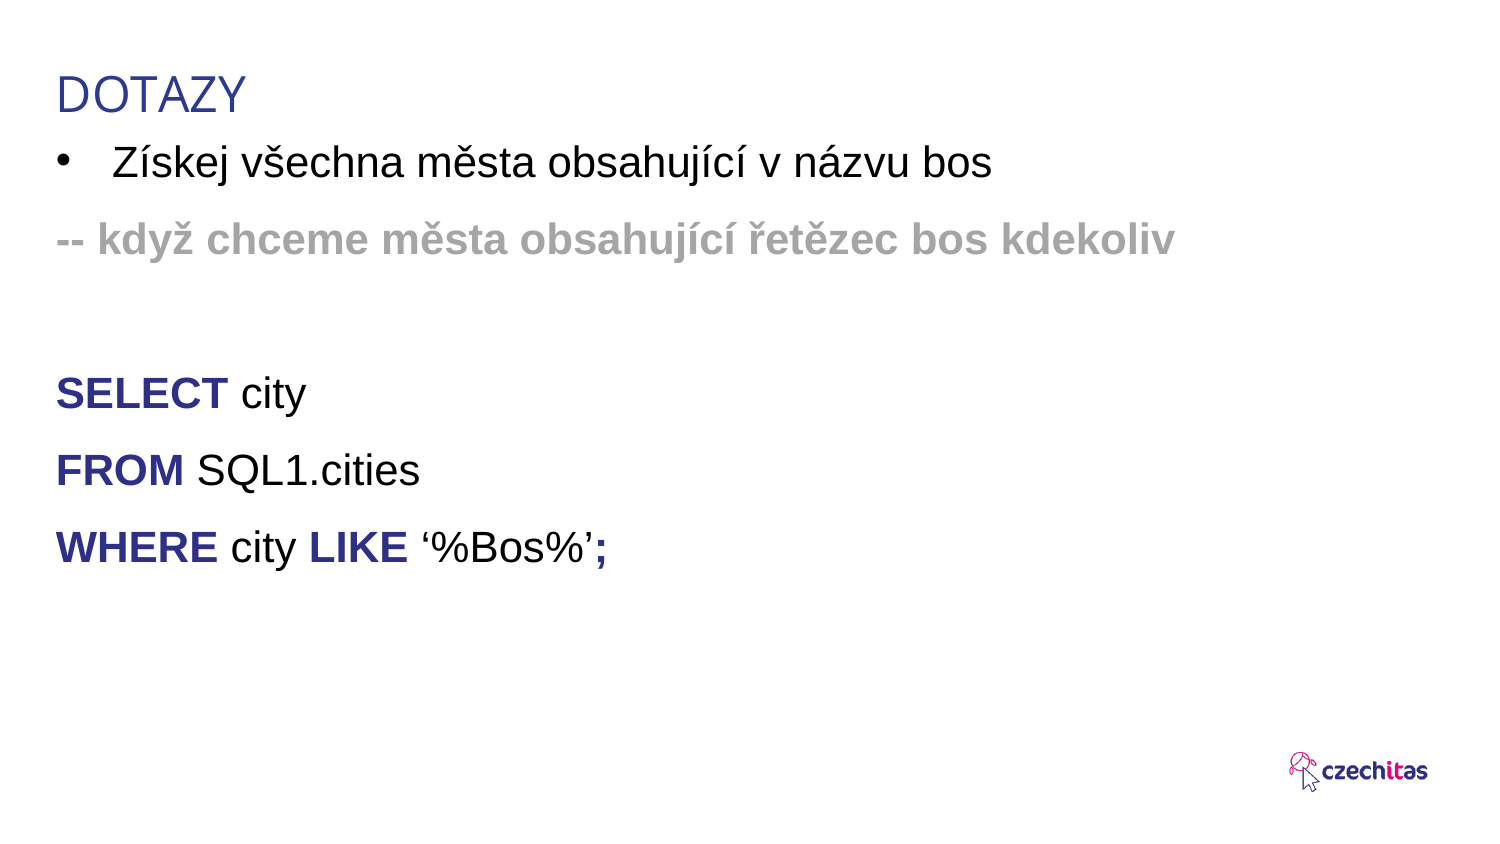

# DOTAZY
Získej všechna města obsahující v názvu bos
-- když chceme města obsahující řetězec bos kdekoliv

SELECT city
FROM SQL1.cities
WHERE city LIKE ‘%Bos%’;